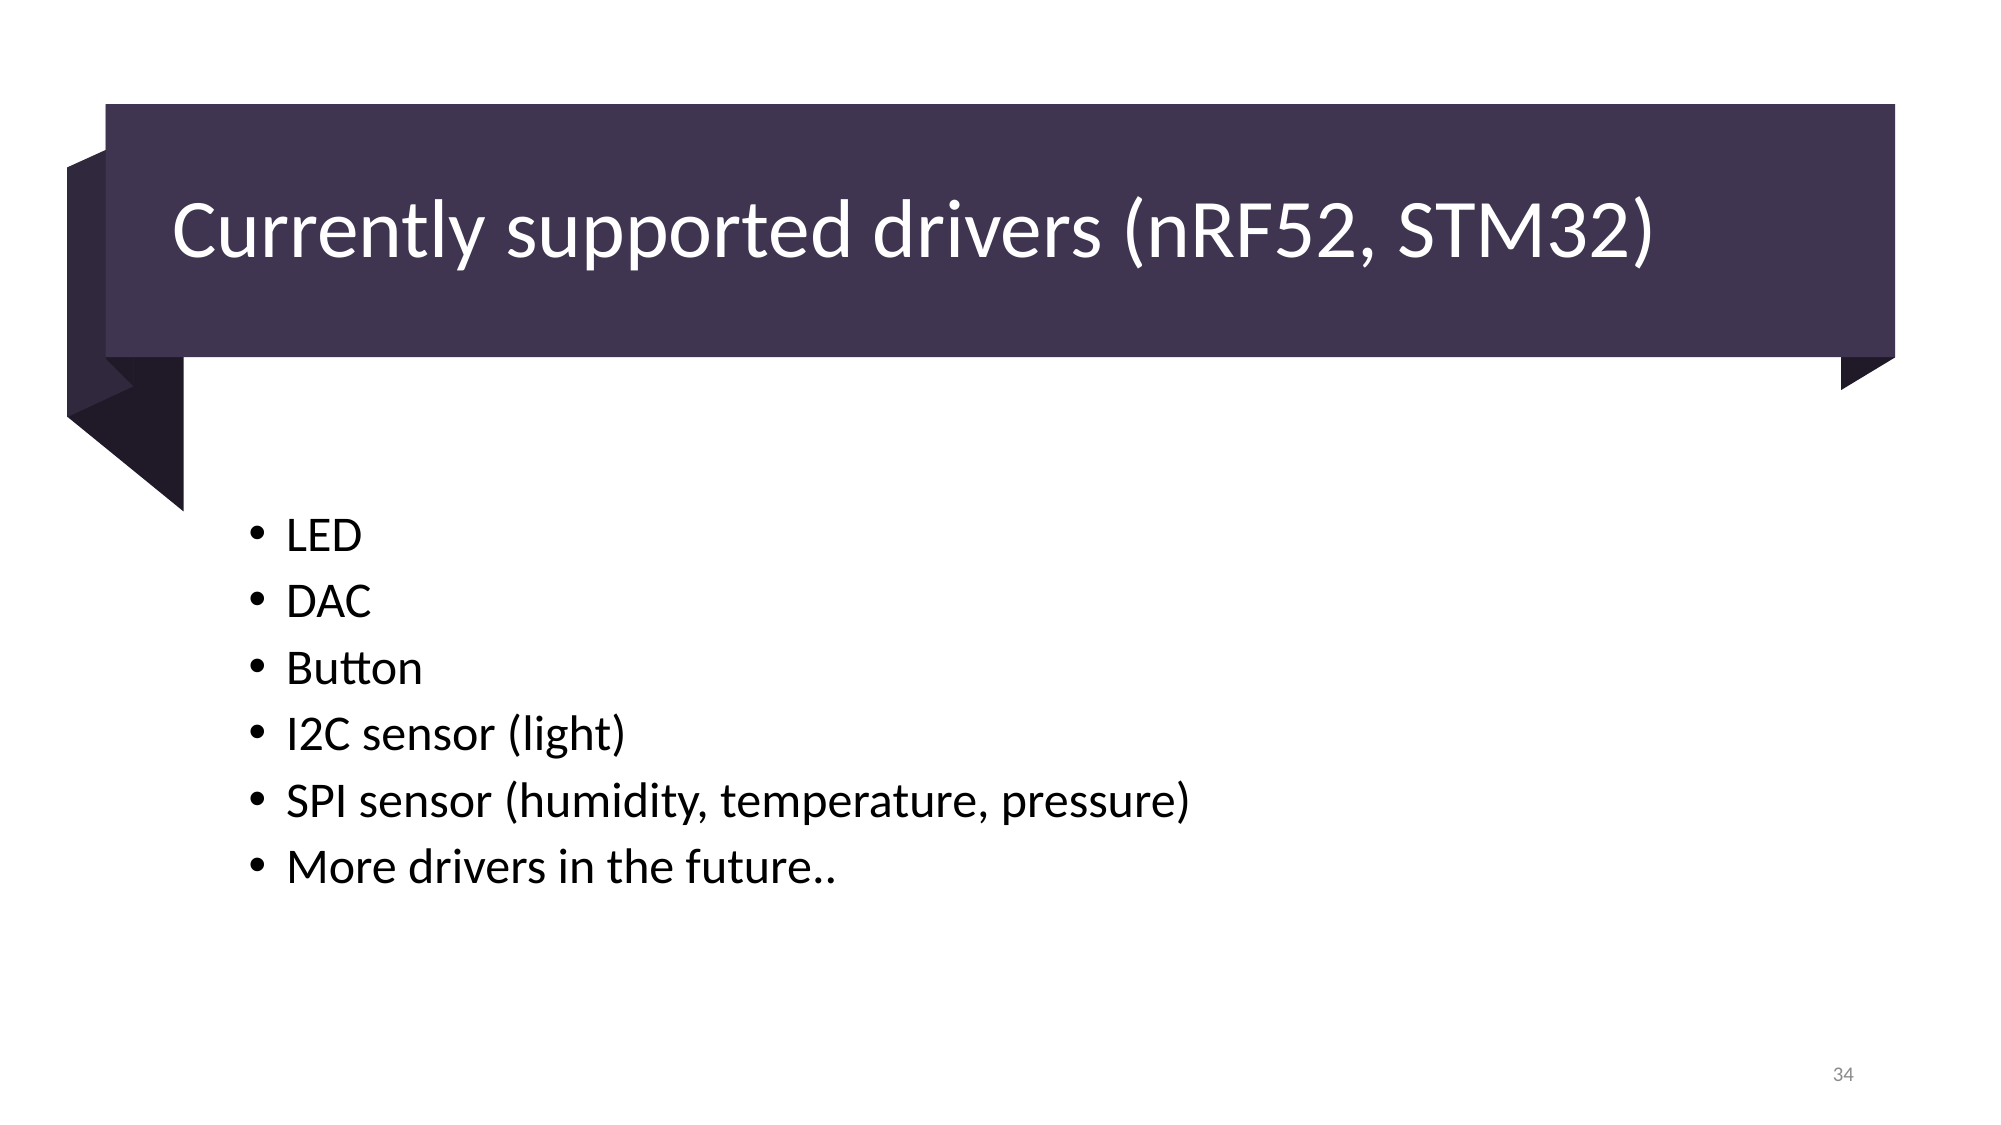

# Currently supported drivers (nRF52, STM32)

LED
DAC
Button
I2C sensor (light)
SPI sensor (humidity, temperature, pressure)
More drivers in the future..
34